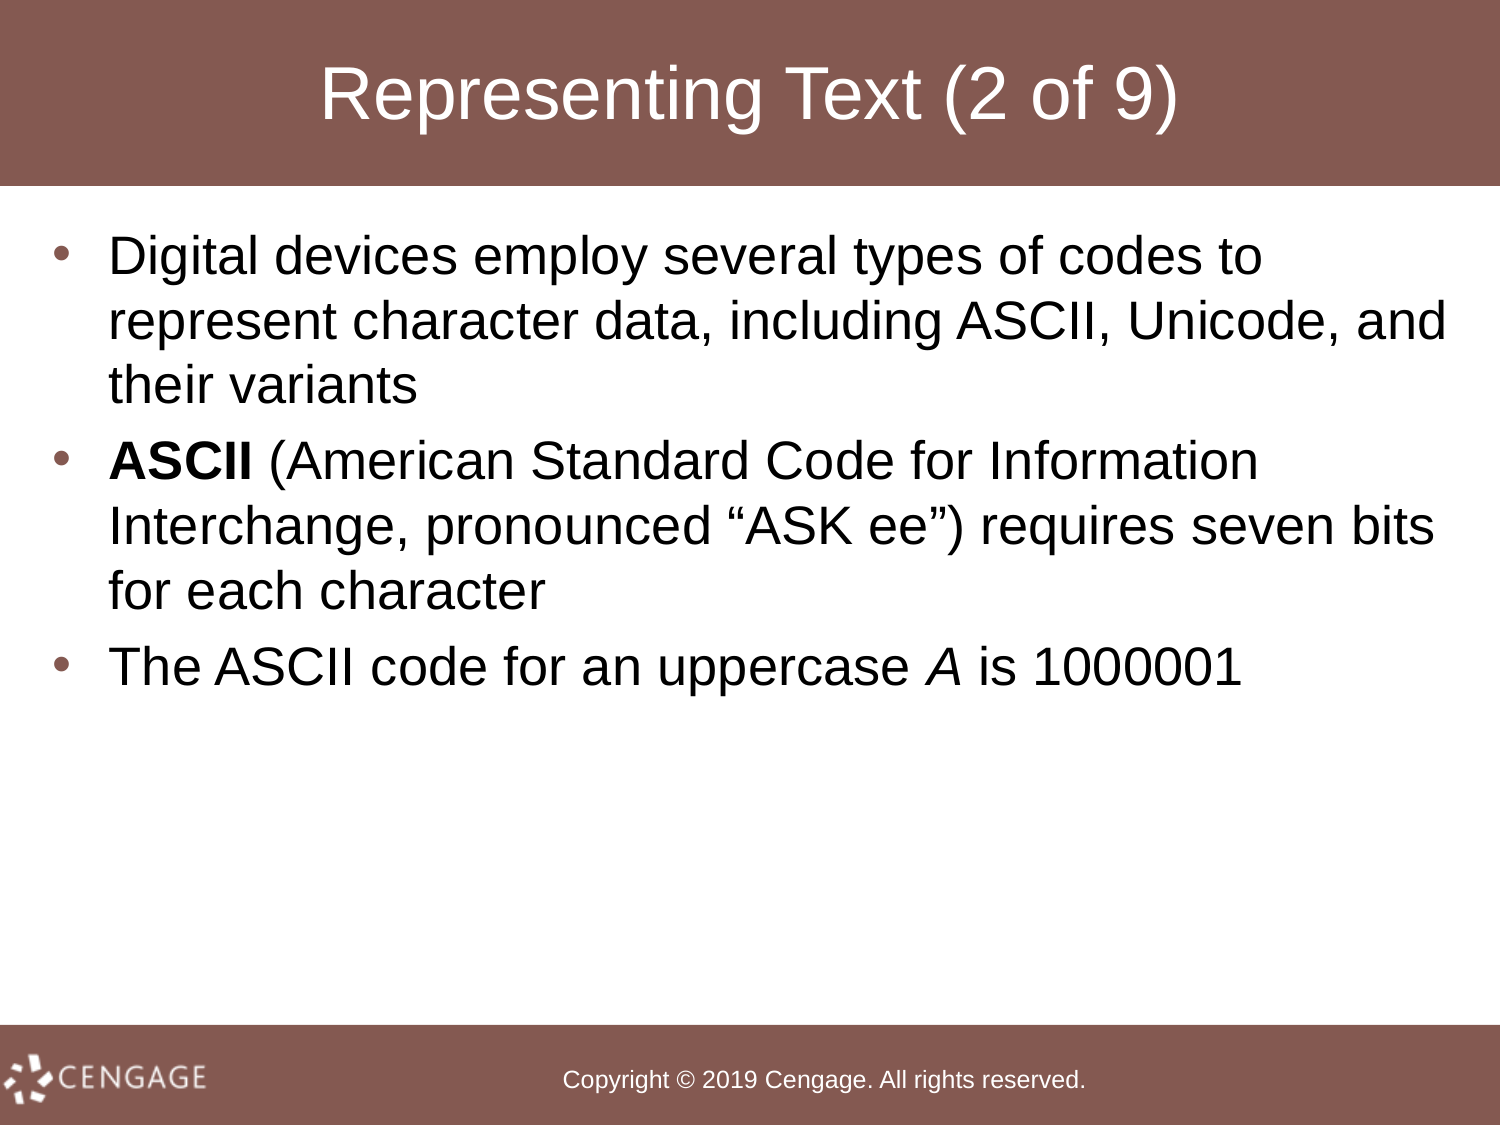

# Representing Text (2 of 9)
Digital devices employ several types of codes to represent character data, including ASCII, Unicode, and their variants
ASCII (American Standard Code for Information Interchange, pronounced “ASK ee”) requires seven bits for each character
The ASCII code for an uppercase A is 1000001